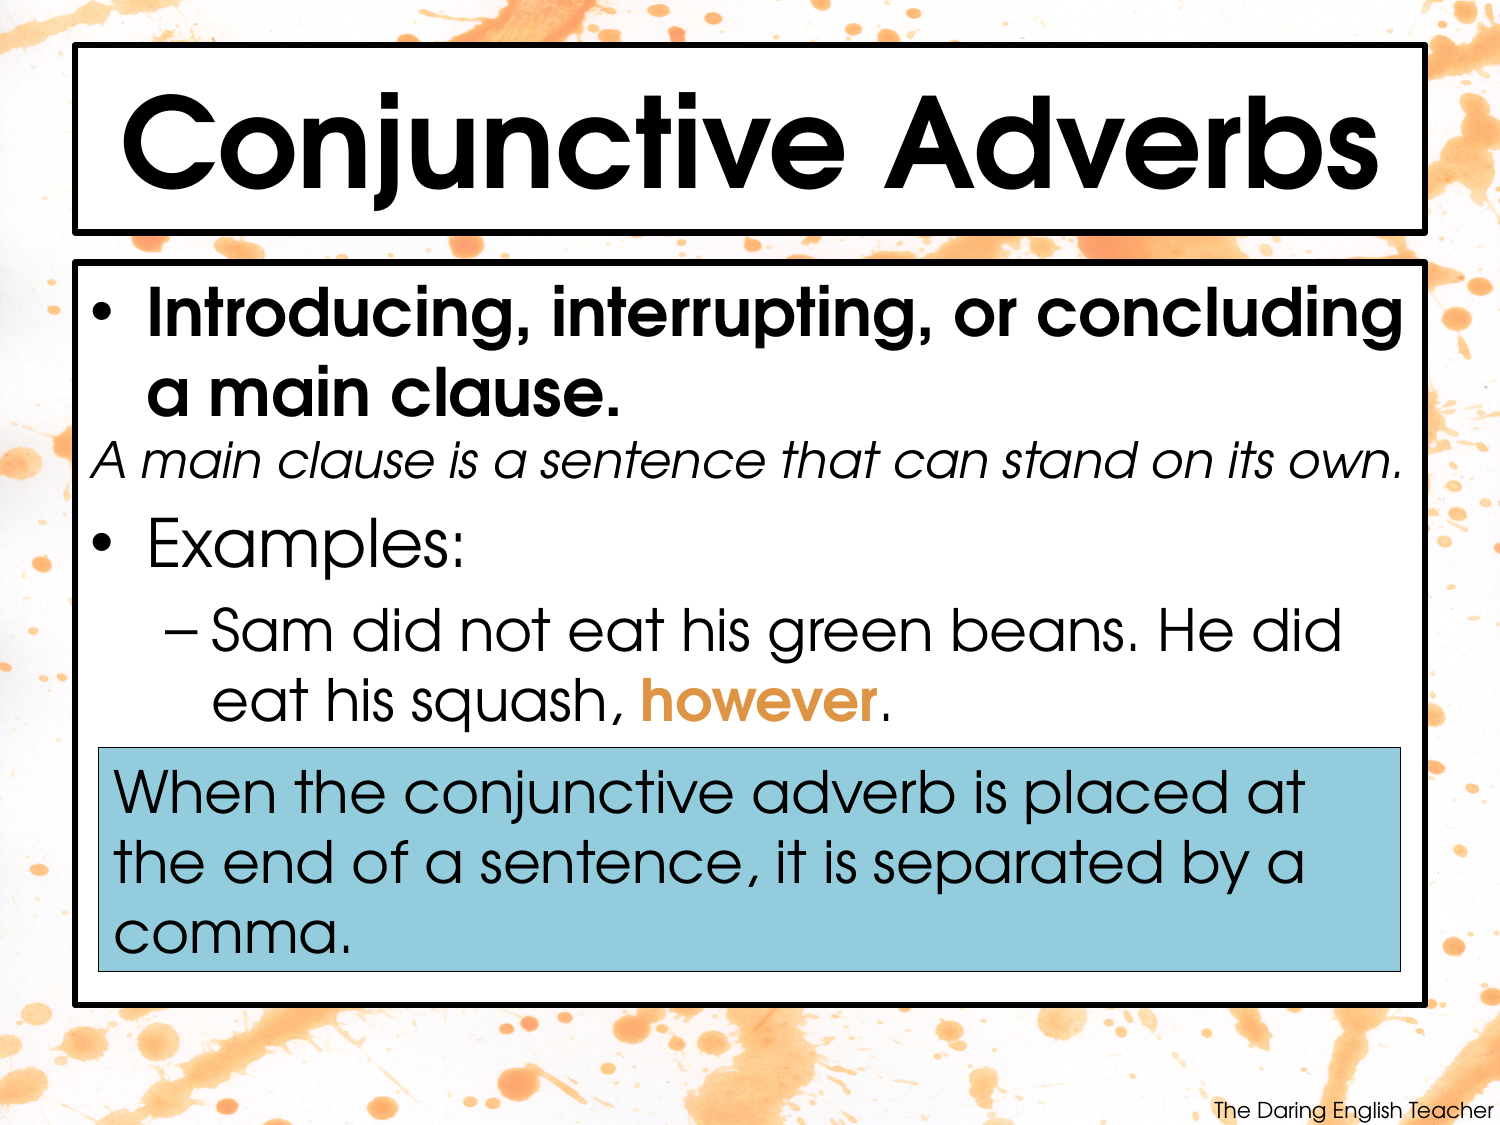

# Conjunctive Adverbs
Introducing, interrupting, or concluding a main clause.
A main clause is a sentence that can stand on its own.
Examples:
Sam did not eat his green beans. He did eat his squash, however.
When the conjunctive adverb is placed at the end of a sentence, it is separated by a comma.